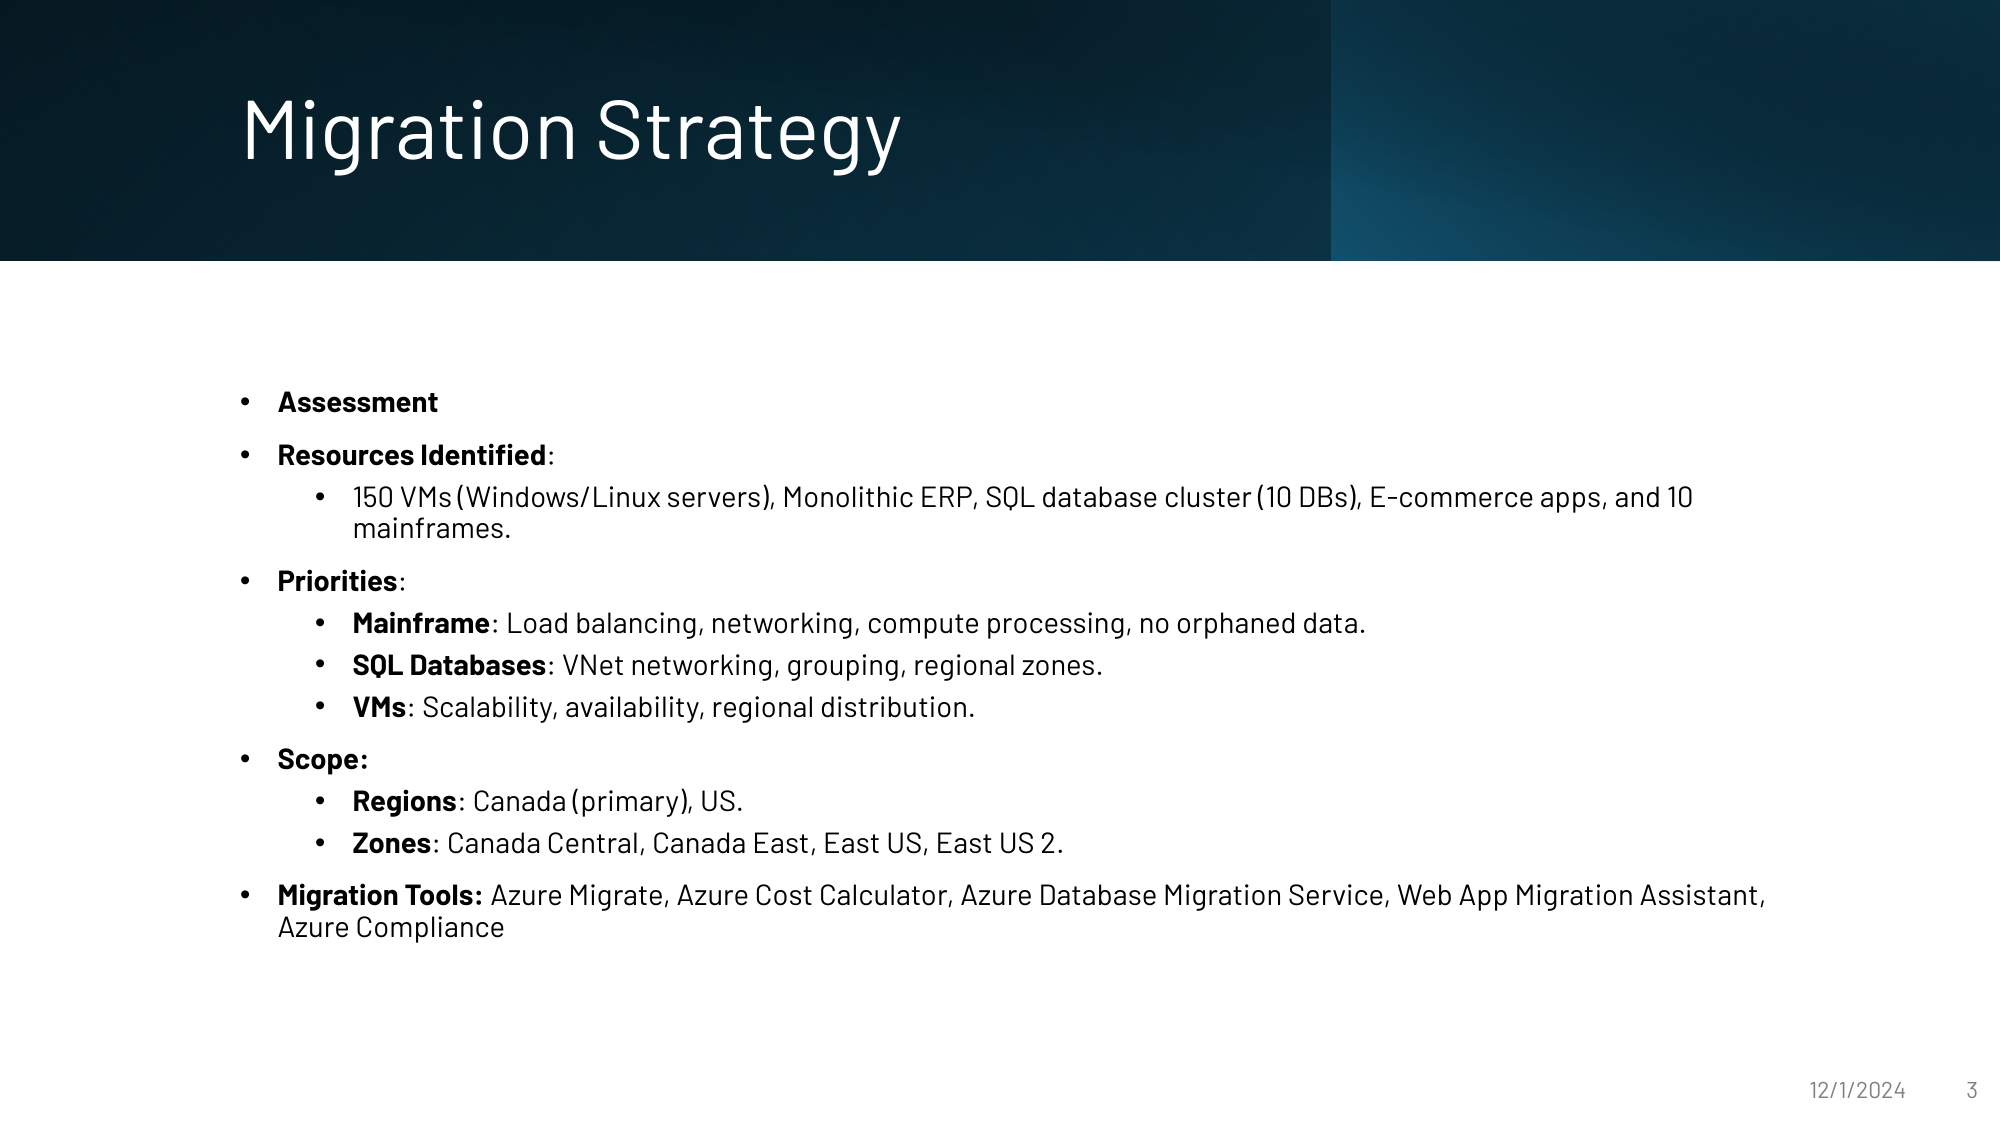

# Migration Strategy

Assessment
Resources Identified:
150 VMs (Windows/Linux servers), Monolithic ERP, SQL database cluster (10 DBs), E-commerce apps, and 10 mainframes.
Priorities:
Mainframe: Load balancing, networking, compute processing, no orphaned data.
SQL Databases: VNet networking, grouping, regional zones.
VMs: Scalability, availability, regional distribution.
Scope:
Regions: Canada (primary), US.
Zones: Canada Central, Canada East, East US, East US 2.
Migration Tools: Azure Migrate, Azure Cost Calculator, Azure Database Migration Service, Web App Migration Assistant, Azure Compliance

12/1/2024
3